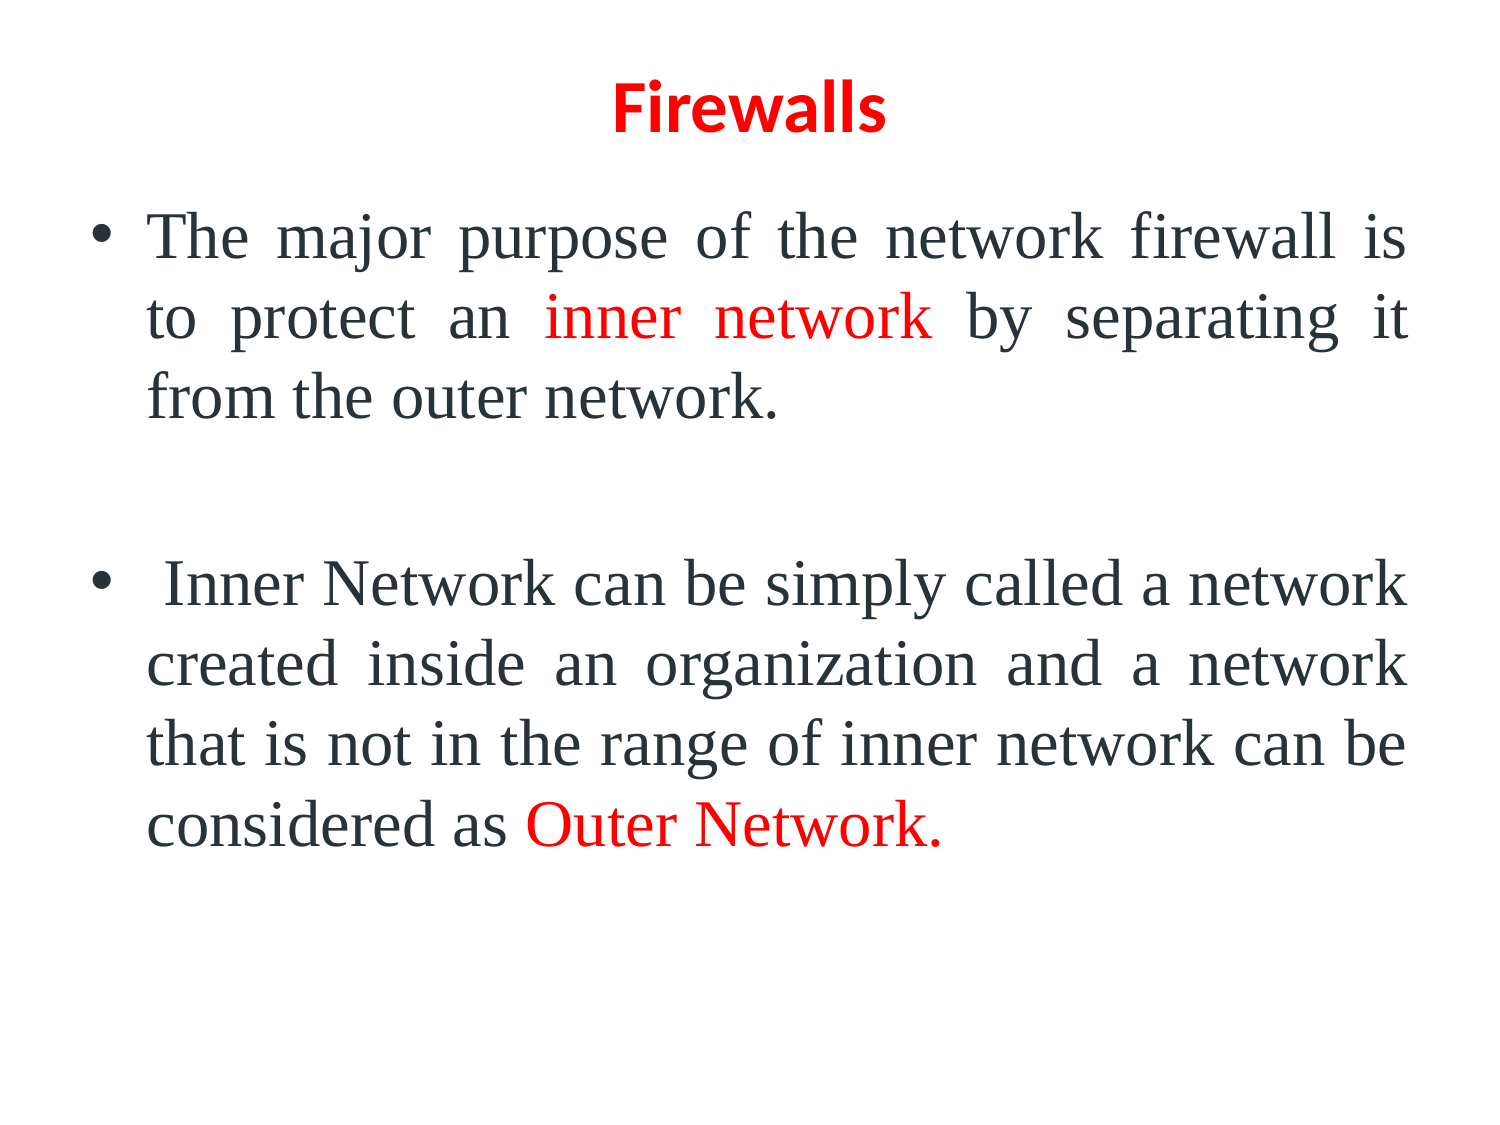

# Firewalls
The major purpose of the network firewall is to protect an inner network by separating it from the outer network.

 Inner Network can be simply called a network created inside an organization and a network that is not in the range of inner network can be considered as Outer Network.